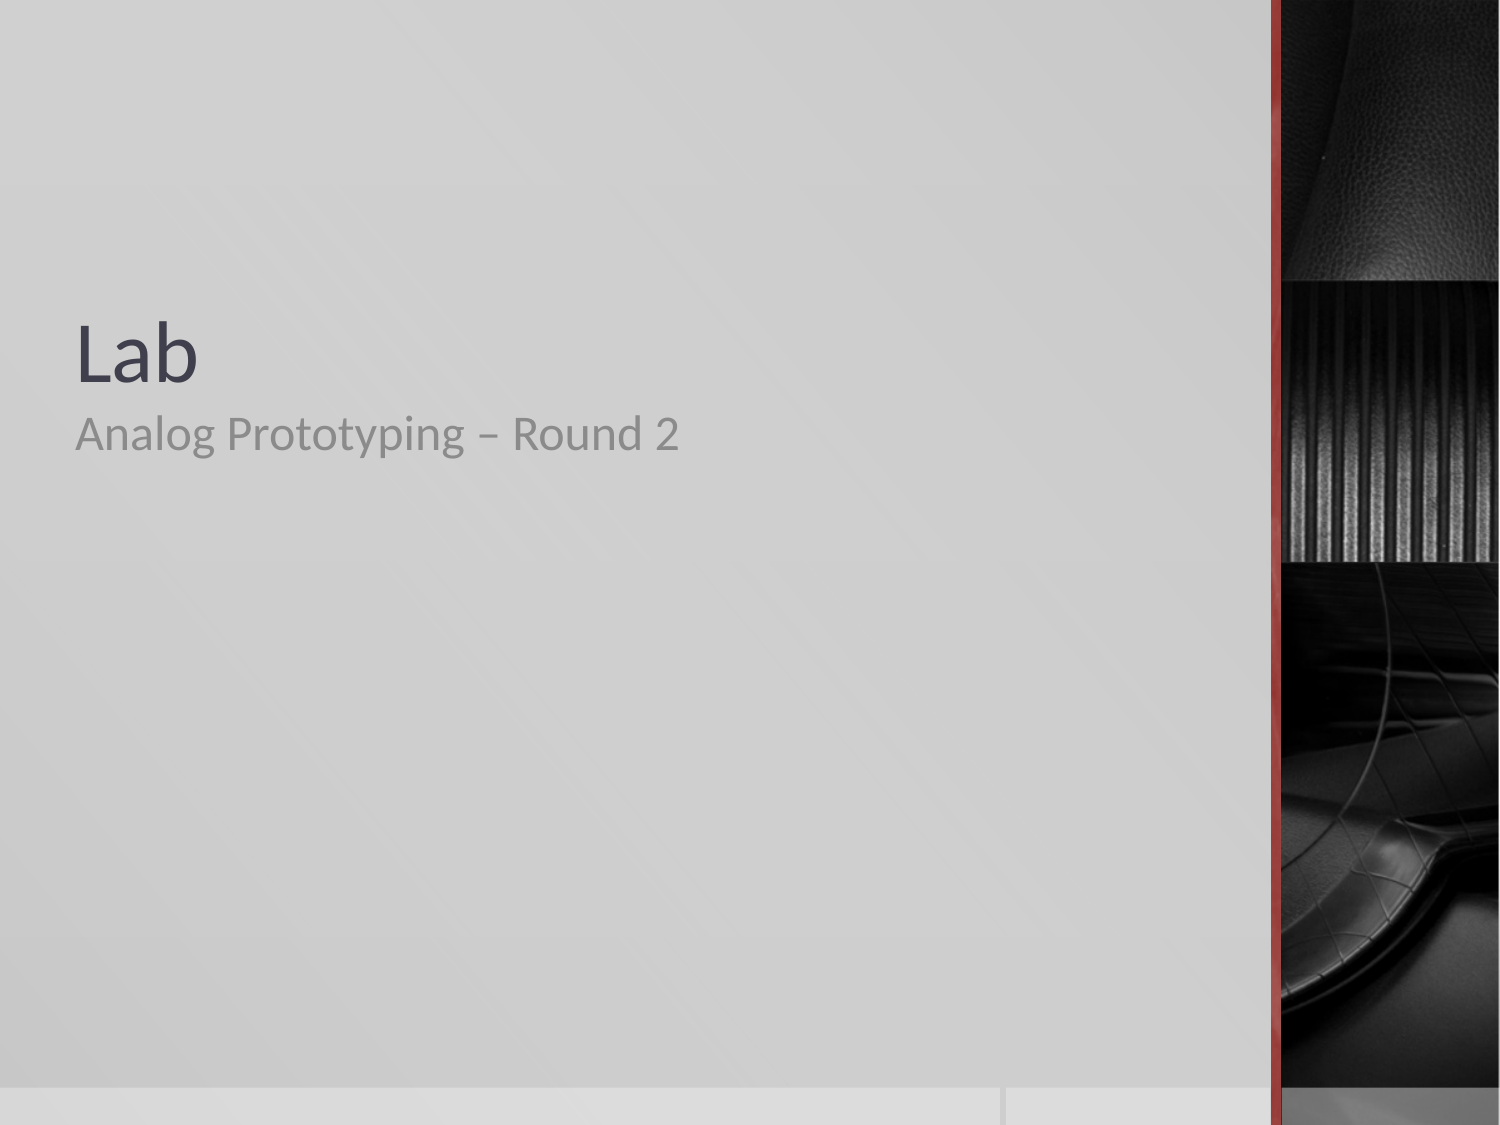

# Lab
Analog Prototyping – Round 2